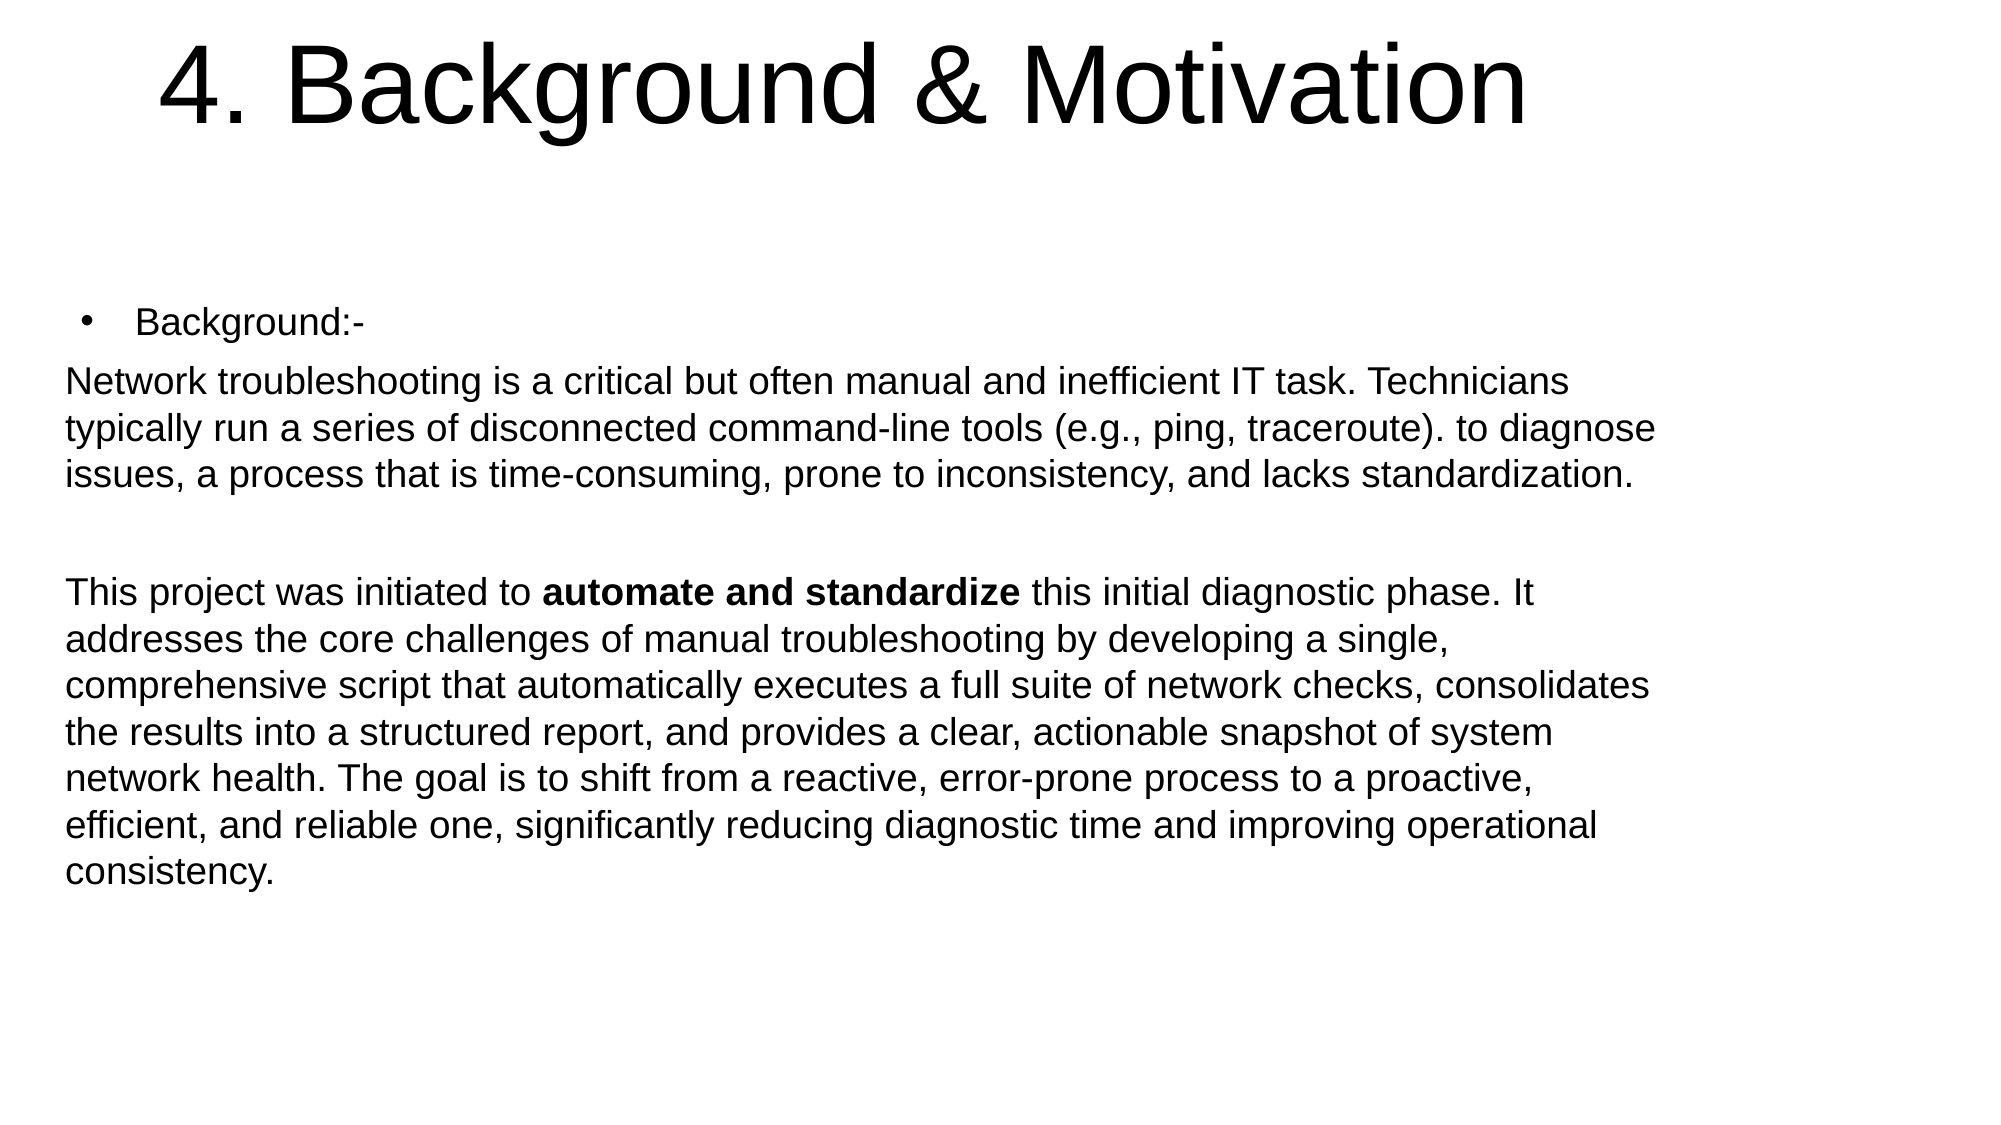

# 4. Background & Motivation
Background:-
Network troubleshooting is a critical but often manual and inefficient IT task. Technicians typically run a series of disconnected command-line tools (e.g., ping, traceroute). to diagnose issues, a process that is time-consuming, prone to inconsistency, and lacks standardization.

This project was initiated to automate and standardize this initial diagnostic phase. It addresses the core challenges of manual troubleshooting by developing a single, comprehensive script that automatically executes a full suite of network checks, consolidates the results into a structured report, and provides a clear, actionable snapshot of system network health. The goal is to shift from a reactive, error-prone process to a proactive, efficient, and reliable one, significantly reducing diagnostic time and improving operational consistency.